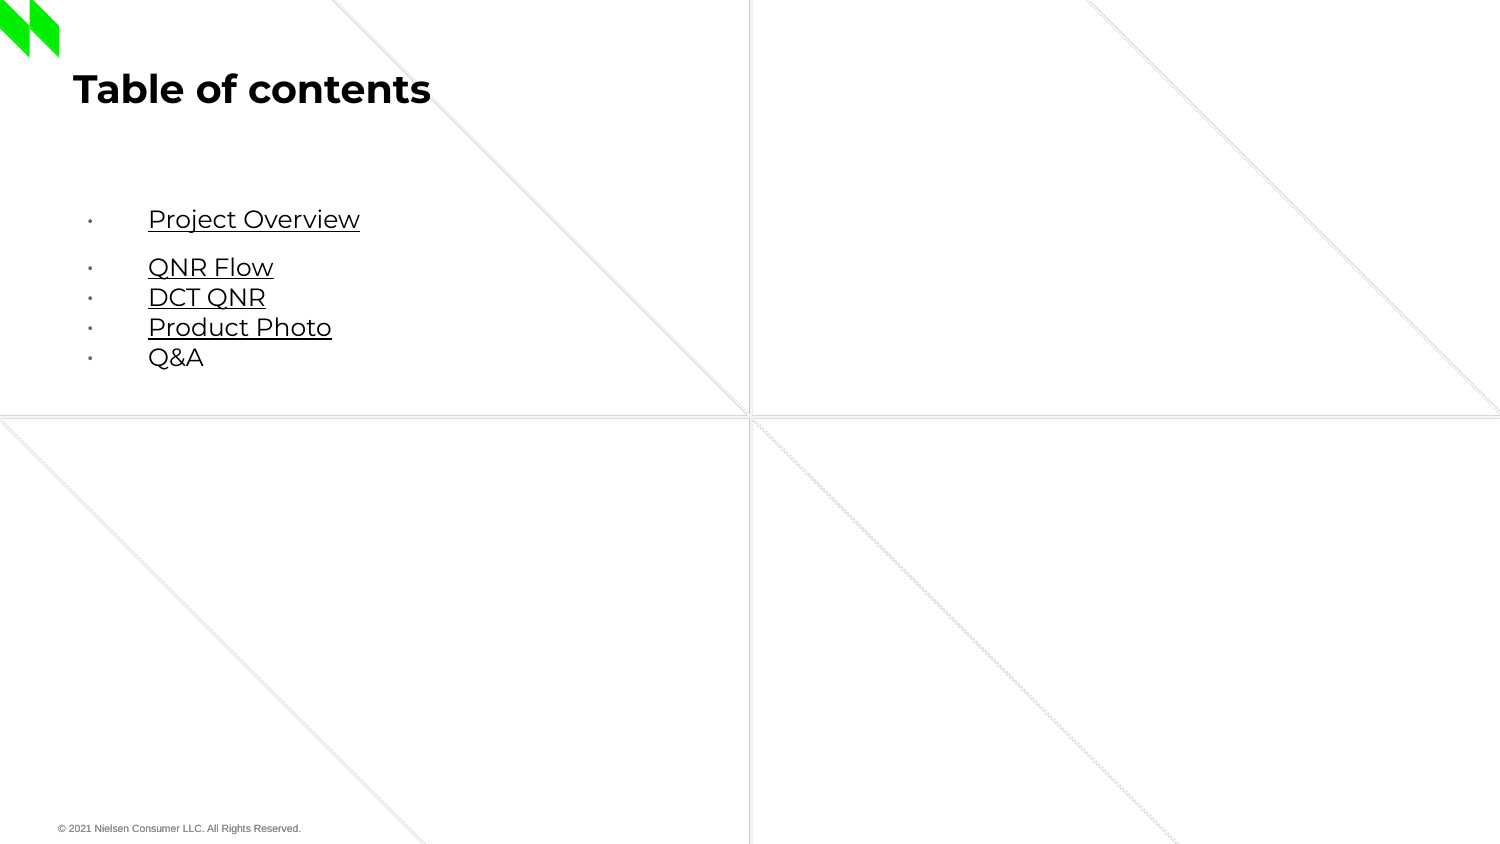

# Table of contents

Project Overview
QNR Flow
DCT QNR
Product Photo
Q&A